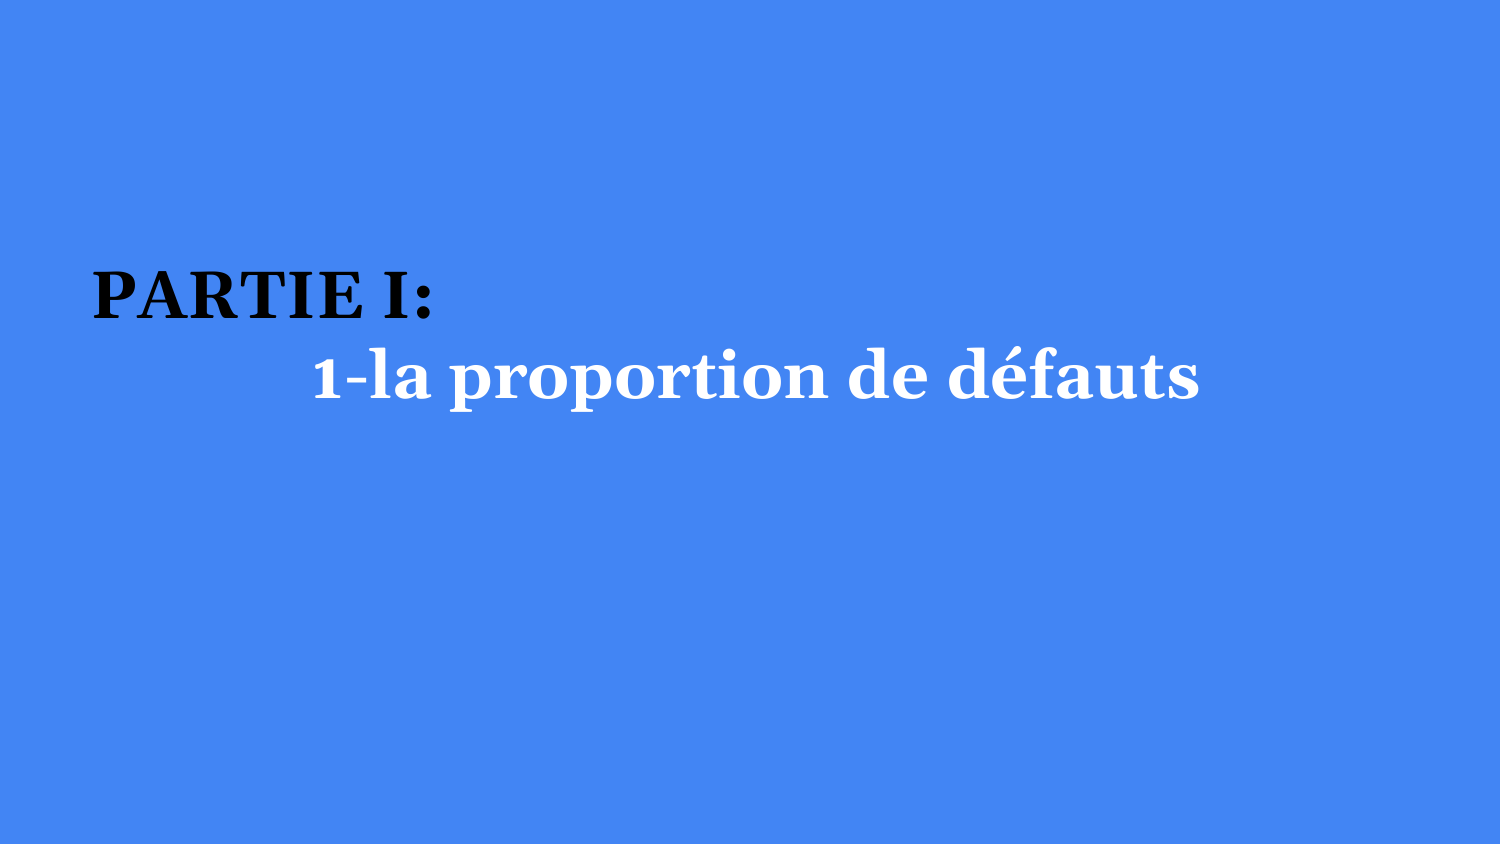

# PARTIE I:
             1-la proportion de défauts